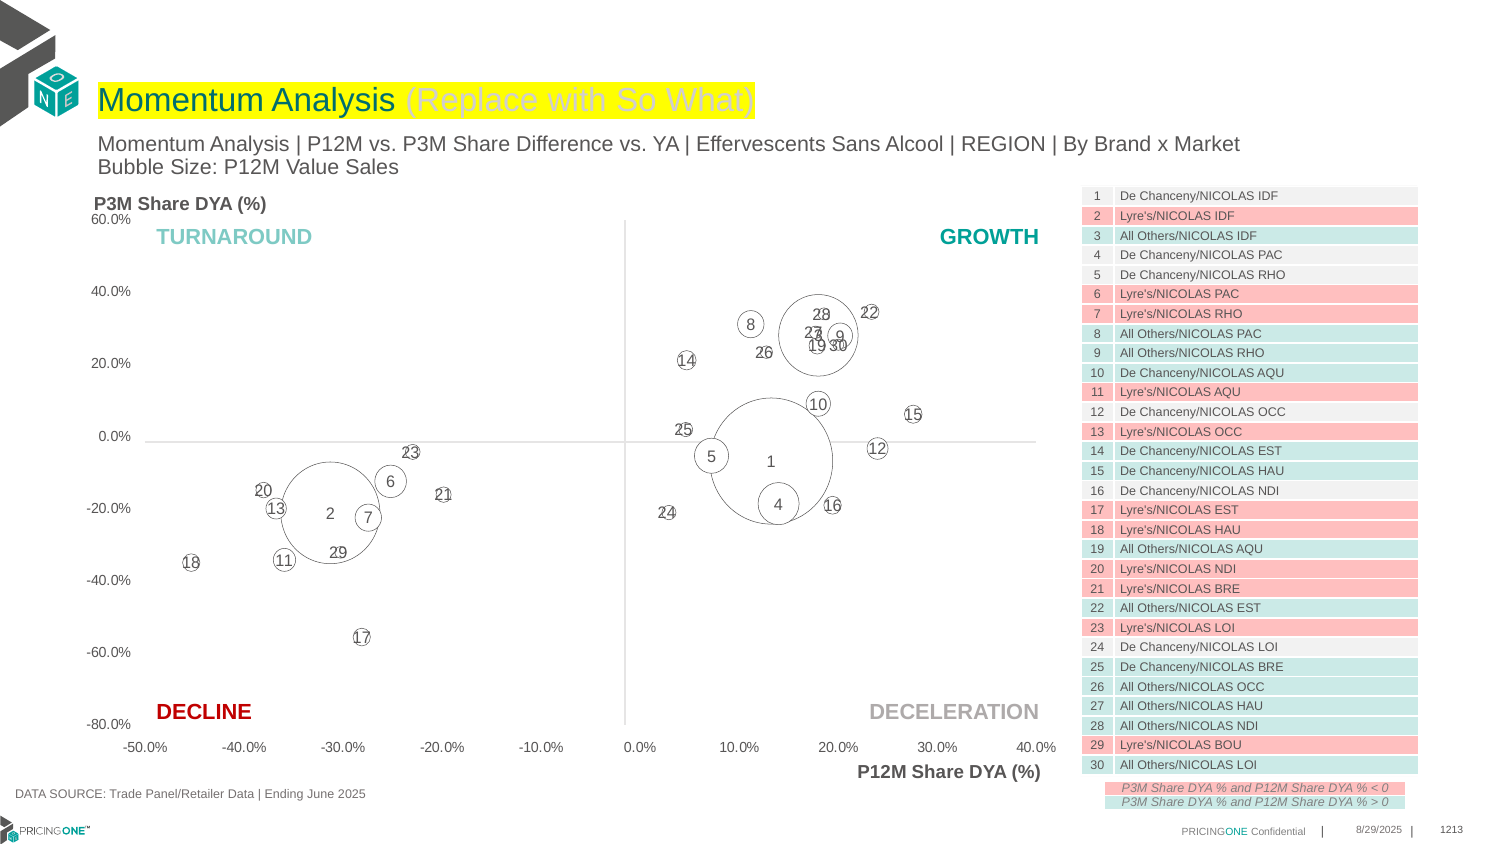

# Momentum Analysis (Replace with So What)
Momentum Analysis | P12M vs. P3M Share Difference vs. YA | Effervescents Sans Alcool | REGION | By Brand x Market
Bubble Size: P12M Value Sales

| 1 | De Chanceny/NICOLAS IDF |
| --- | --- |
| 2 | Lyre's/NICOLAS IDF |
| 3 | All Others/NICOLAS IDF |
| 4 | De Chanceny/NICOLAS PAC |
| 5 | De Chanceny/NICOLAS RHO |
| 6 | Lyre's/NICOLAS PAC |
| 7 | Lyre's/NICOLAS RHO |
| 8 | All Others/NICOLAS PAC |
| 9 | All Others/NICOLAS RHO |
| 10 | De Chanceny/NICOLAS AQU |
| 11 | Lyre's/NICOLAS AQU |
| 12 | De Chanceny/NICOLAS OCC |
| 13 | Lyre's/NICOLAS OCC |
| 14 | De Chanceny/NICOLAS EST |
| 15 | De Chanceny/NICOLAS HAU |
| 16 | De Chanceny/NICOLAS NDI |
| 17 | Lyre's/NICOLAS EST |
| 18 | Lyre's/NICOLAS HAU |
| 19 | All Others/NICOLAS AQU |
| 20 | Lyre's/NICOLAS NDI |
| 21 | Lyre's/NICOLAS BRE |
| 22 | All Others/NICOLAS EST |
| 23 | Lyre's/NICOLAS LOI |
| 24 | De Chanceny/NICOLAS LOI |
| 25 | De Chanceny/NICOLAS BRE |
| 26 | All Others/NICOLAS OCC |
| 27 | All Others/NICOLAS HAU |
| 28 | All Others/NICOLAS NDI |
| 29 | Lyre's/NICOLAS BOU |
| 30 | All Others/NICOLAS LOI |
P3M Share DYA (%)

### Chart

| Category | P3M Value Share |
|---|---|
TURNAROUND
GROWTH
DECLINE
DECELERATION
P12M Share DYA (%)
DATA SOURCE: Trade Panel/Retailer Data | Ending June 2025
| P3M Share DYA % and P12M Share DYA % < 0 |
| --- |
| P3M Share DYA % and P12M Share DYA % > 0 |

8/29/2025
1213